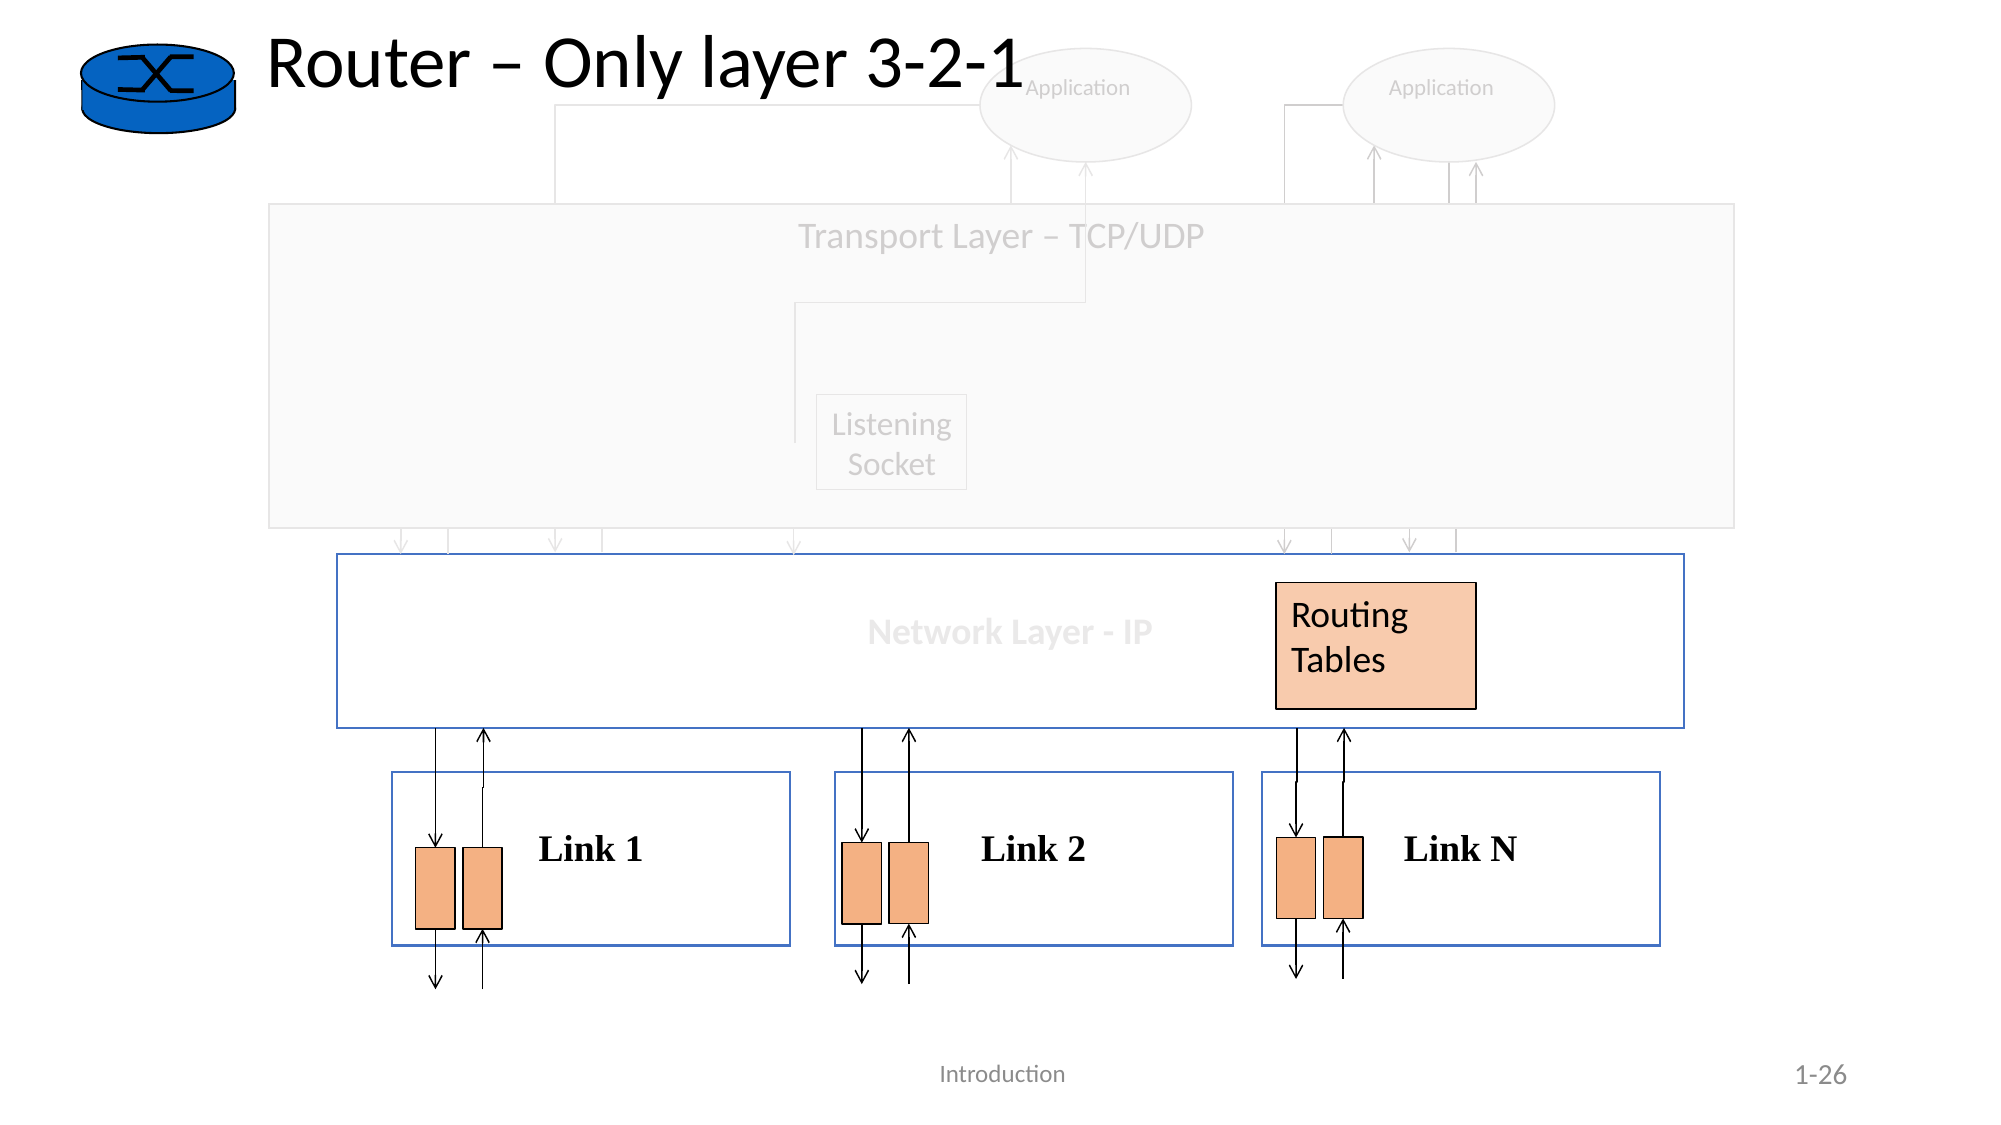

# Router – Only layer 3-2-1

Application
Application

Transport Layer – TCP/UDP

Listening
Socket

Network Layer - IP
Routing
Tables

Link 1

Link 2

Link N
 Introduction
1-26